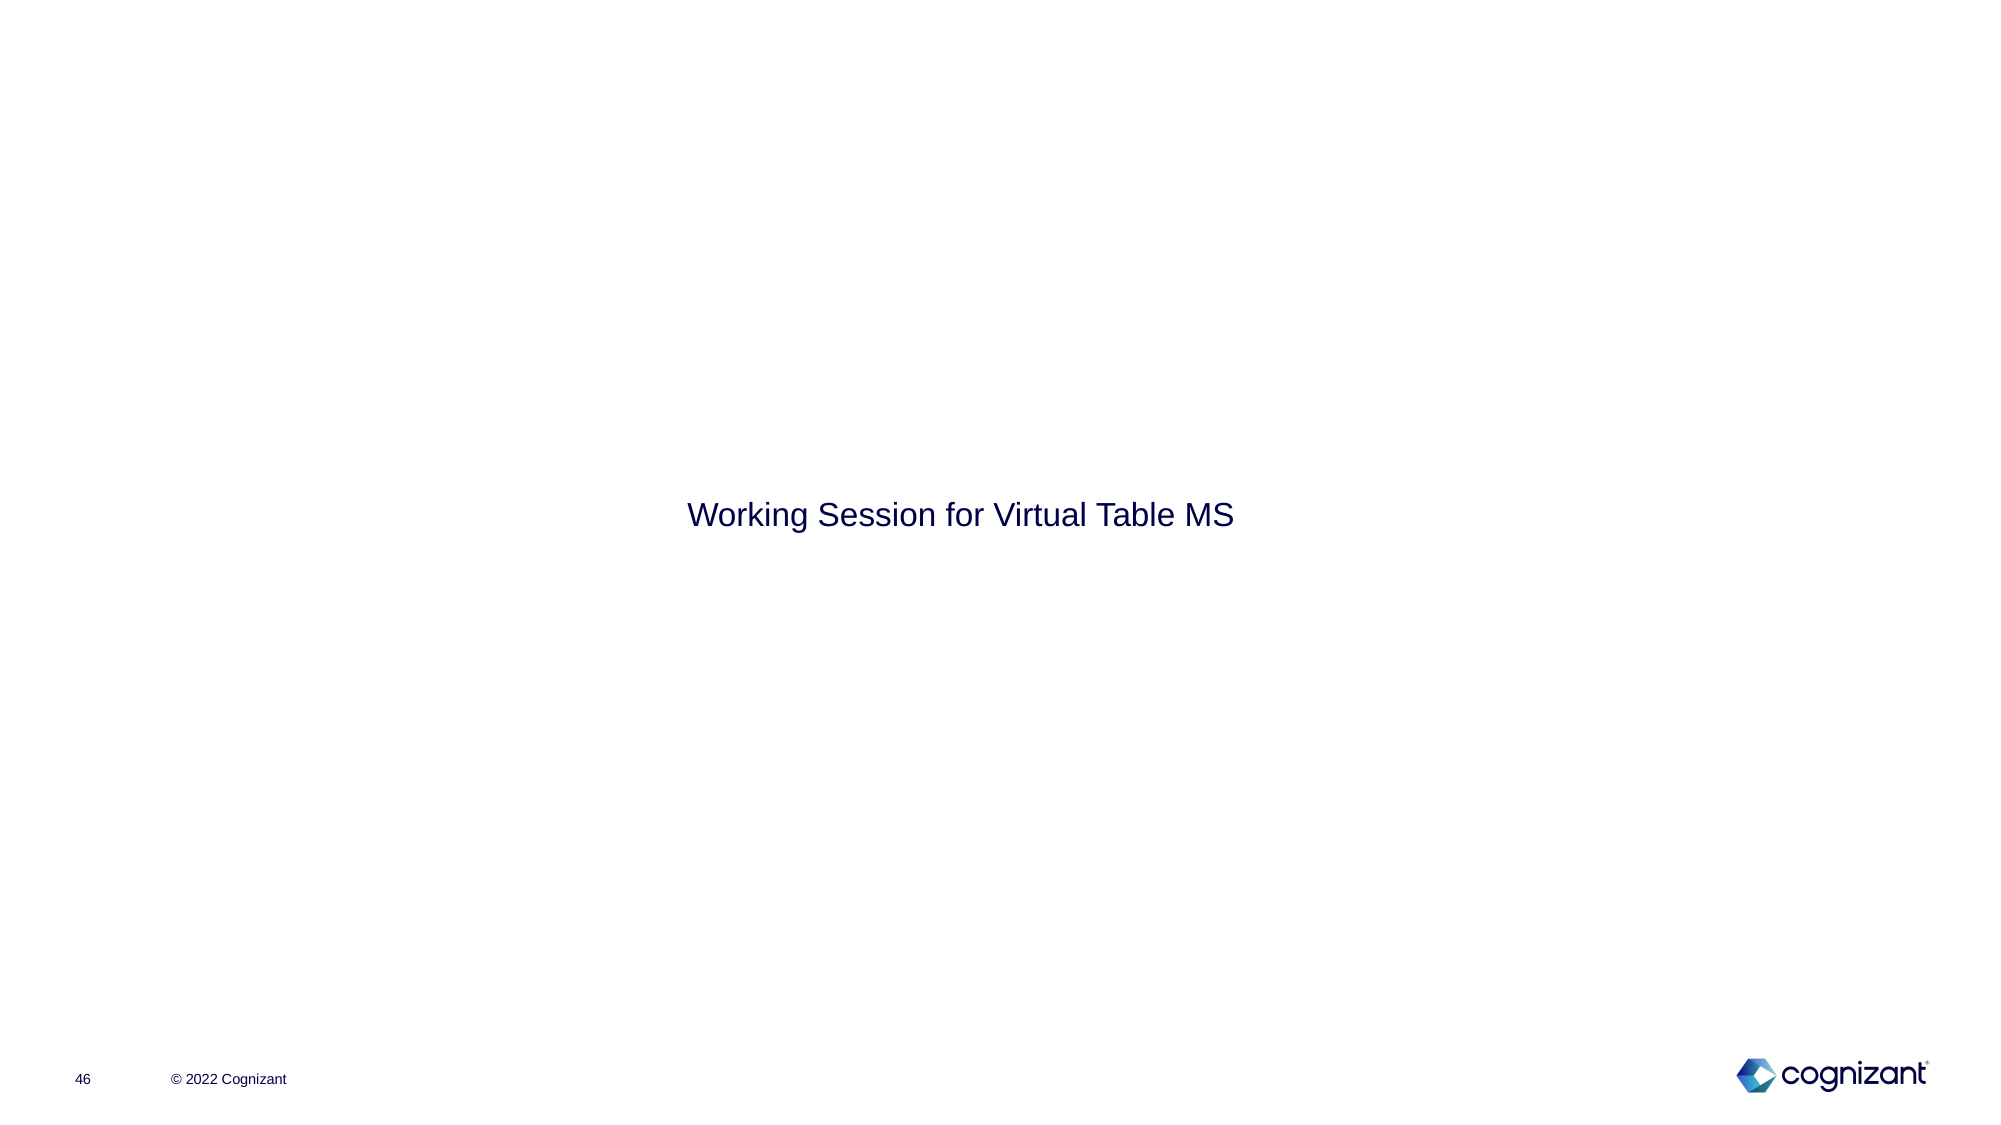

Working Session for Virtual Table MS
© 2022 Cognizant
46